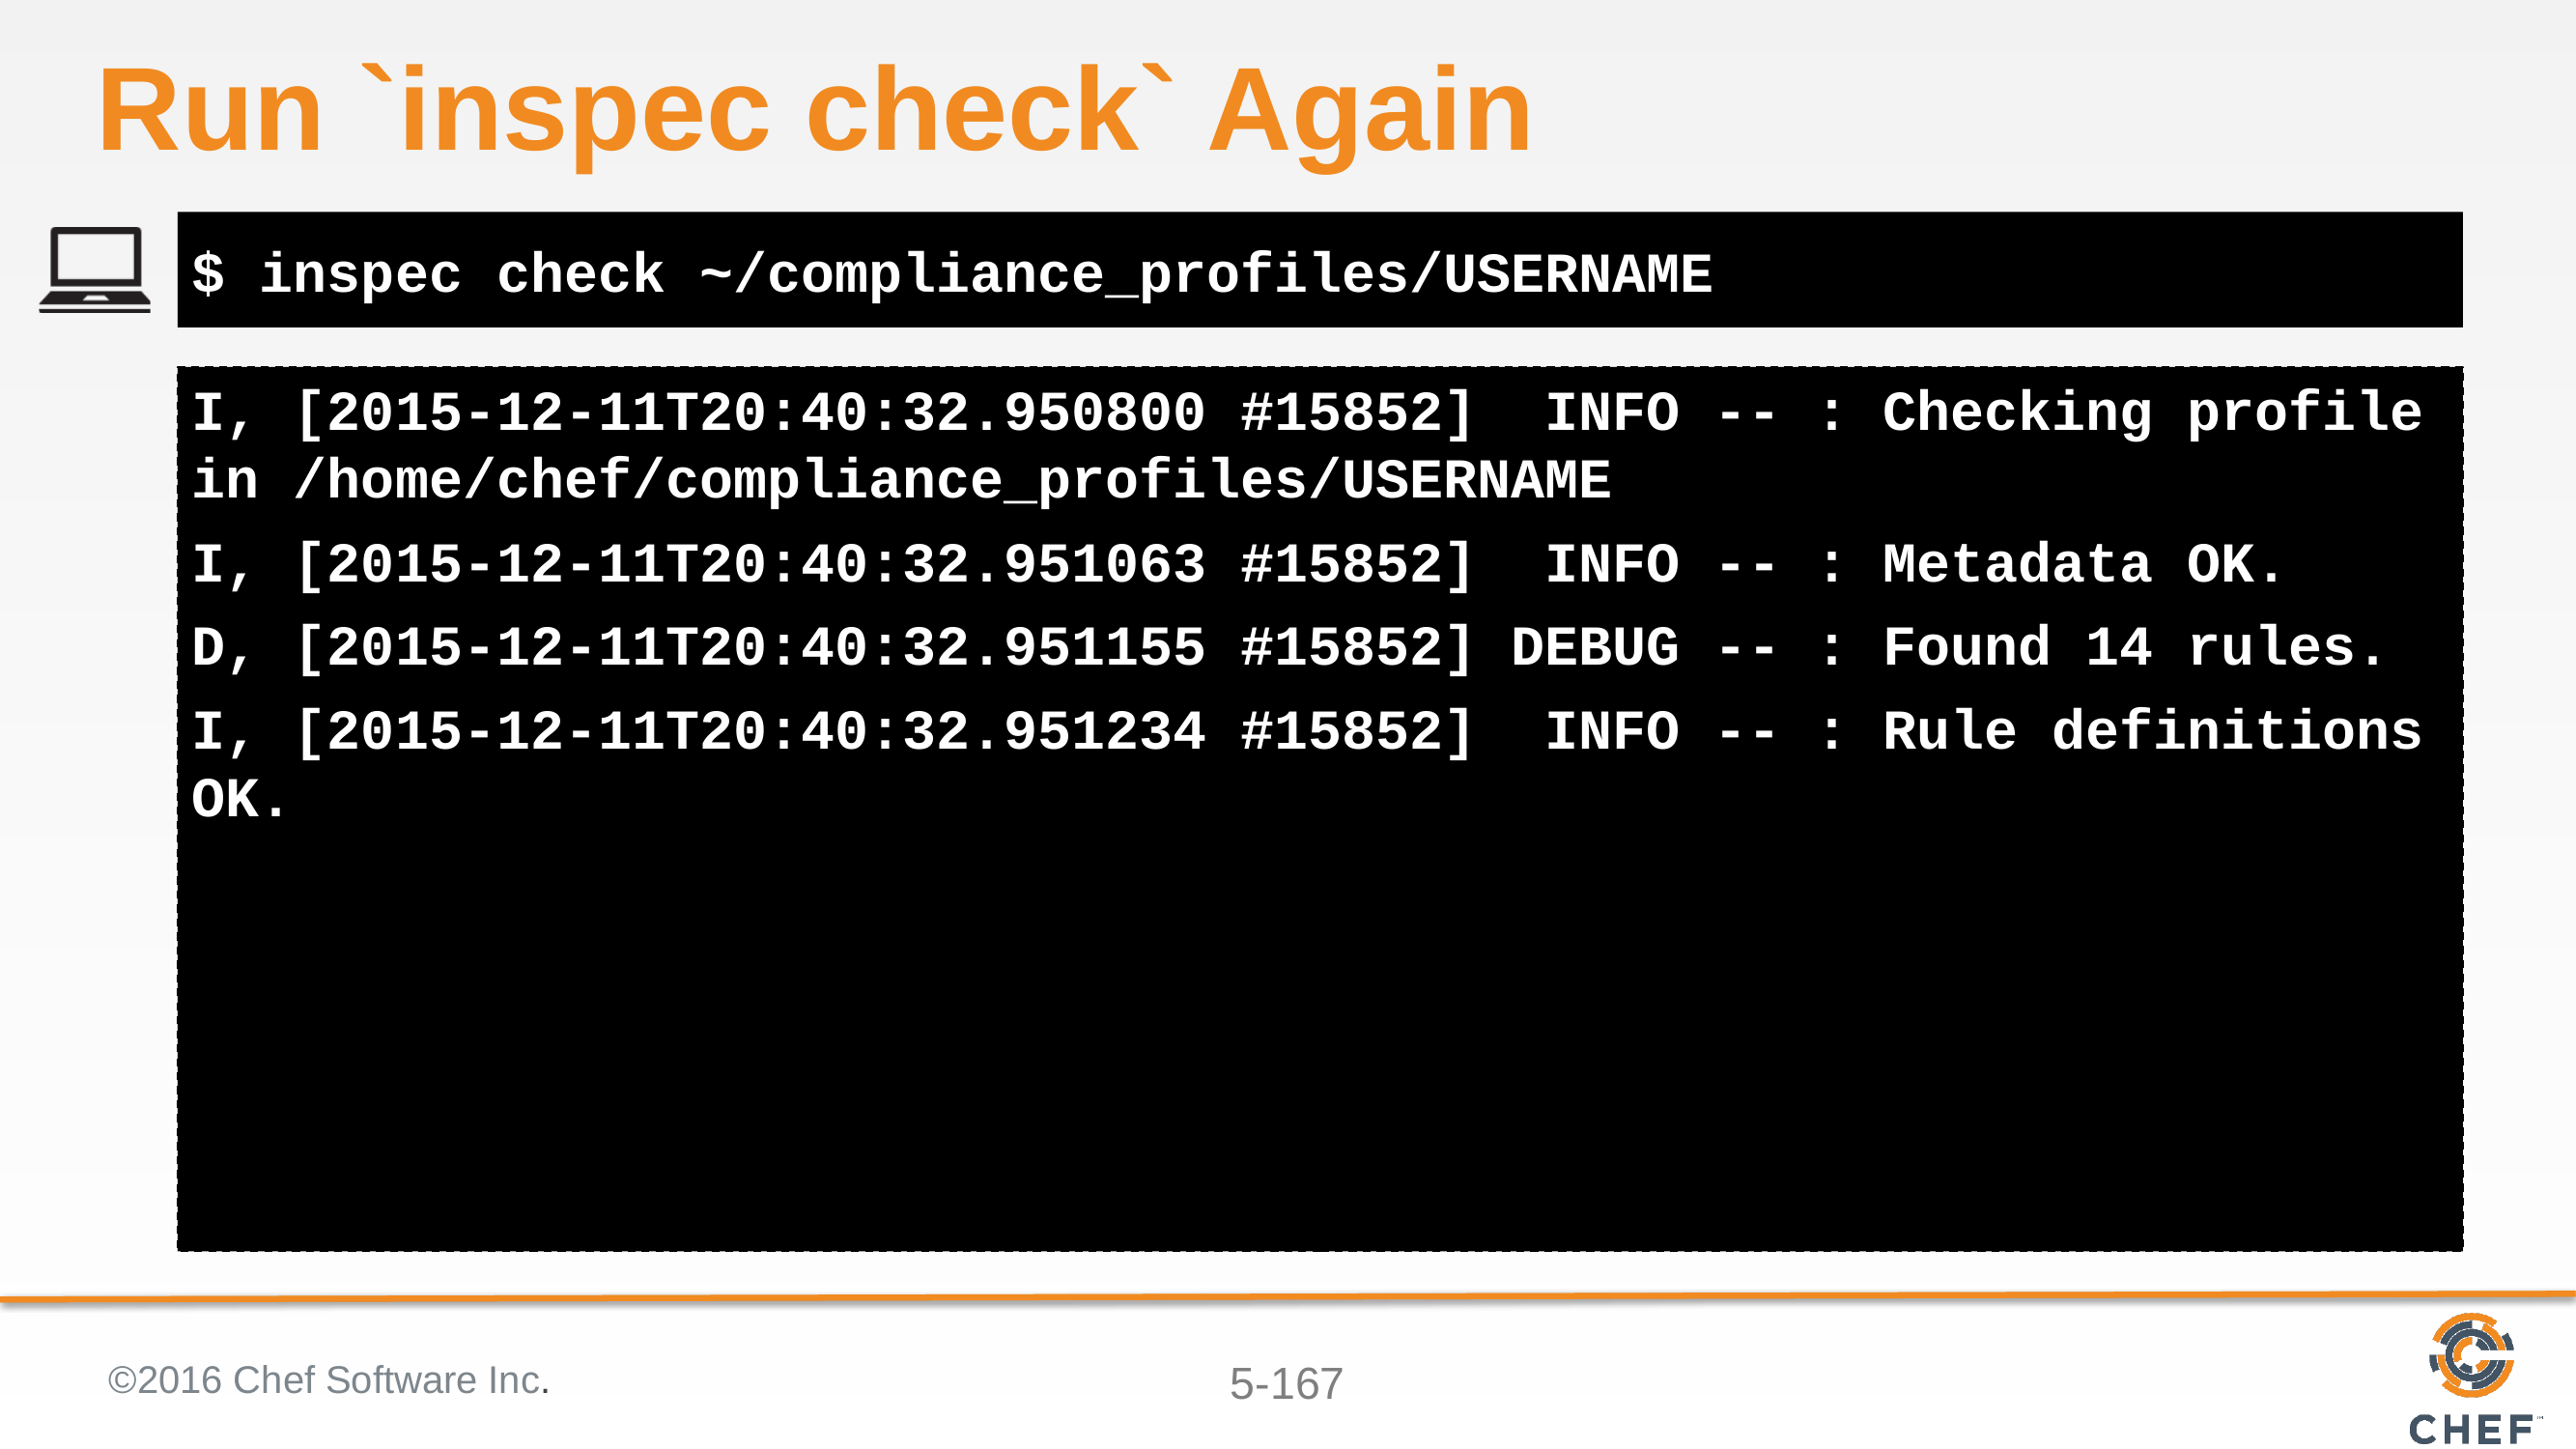

# Run `inspec check` Again
$ inspec check ~/compliance_profiles/USERNAME
I, [2015-12-11T20:40:32.950800 #15852]  INFO -- : Checking profile in /home/chef/compliance_profiles/USERNAME
I, [2015-12-11T20:40:32.951063 #15852]  INFO -- : Metadata OK.
D, [2015-12-11T20:40:32.951155 #15852] DEBUG -- : Found 14 rules.
I, [2015-12-11T20:40:32.951234 #15852]  INFO -- : Rule definitions OK.